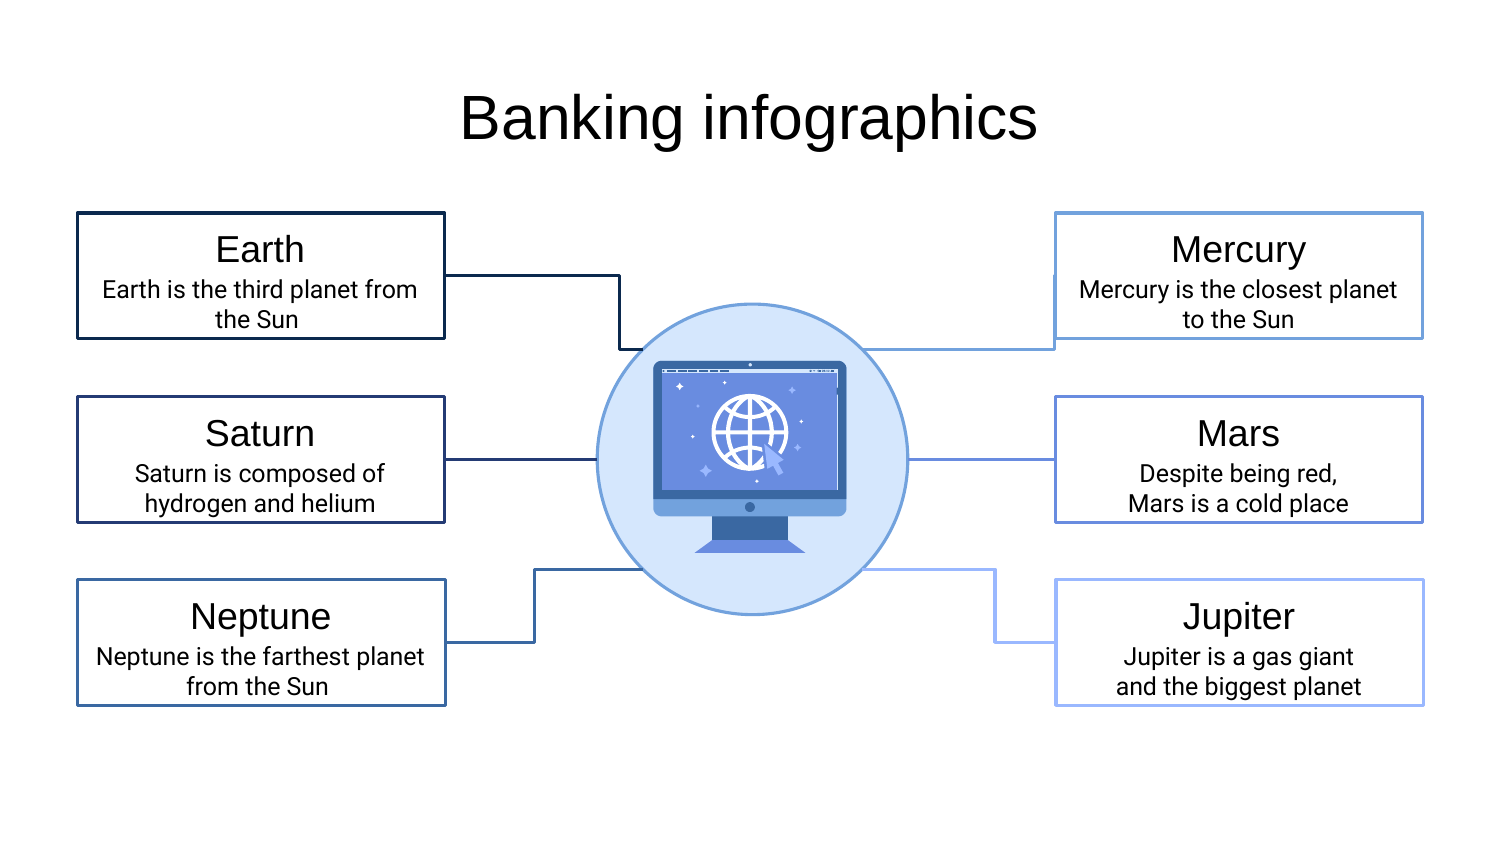

# Banking infographics

Earth
Earth is the third planet from the Sun
Mercury
Mercury is the closest planet to the Sun

Saturn
Saturn is composed of hydrogen and helium
Mars
Despite being red,
Mars is a cold place

Neptune
Neptune is the farthest planet from the Sun
Jupiter
Jupiter is a gas giant
and the biggest planet